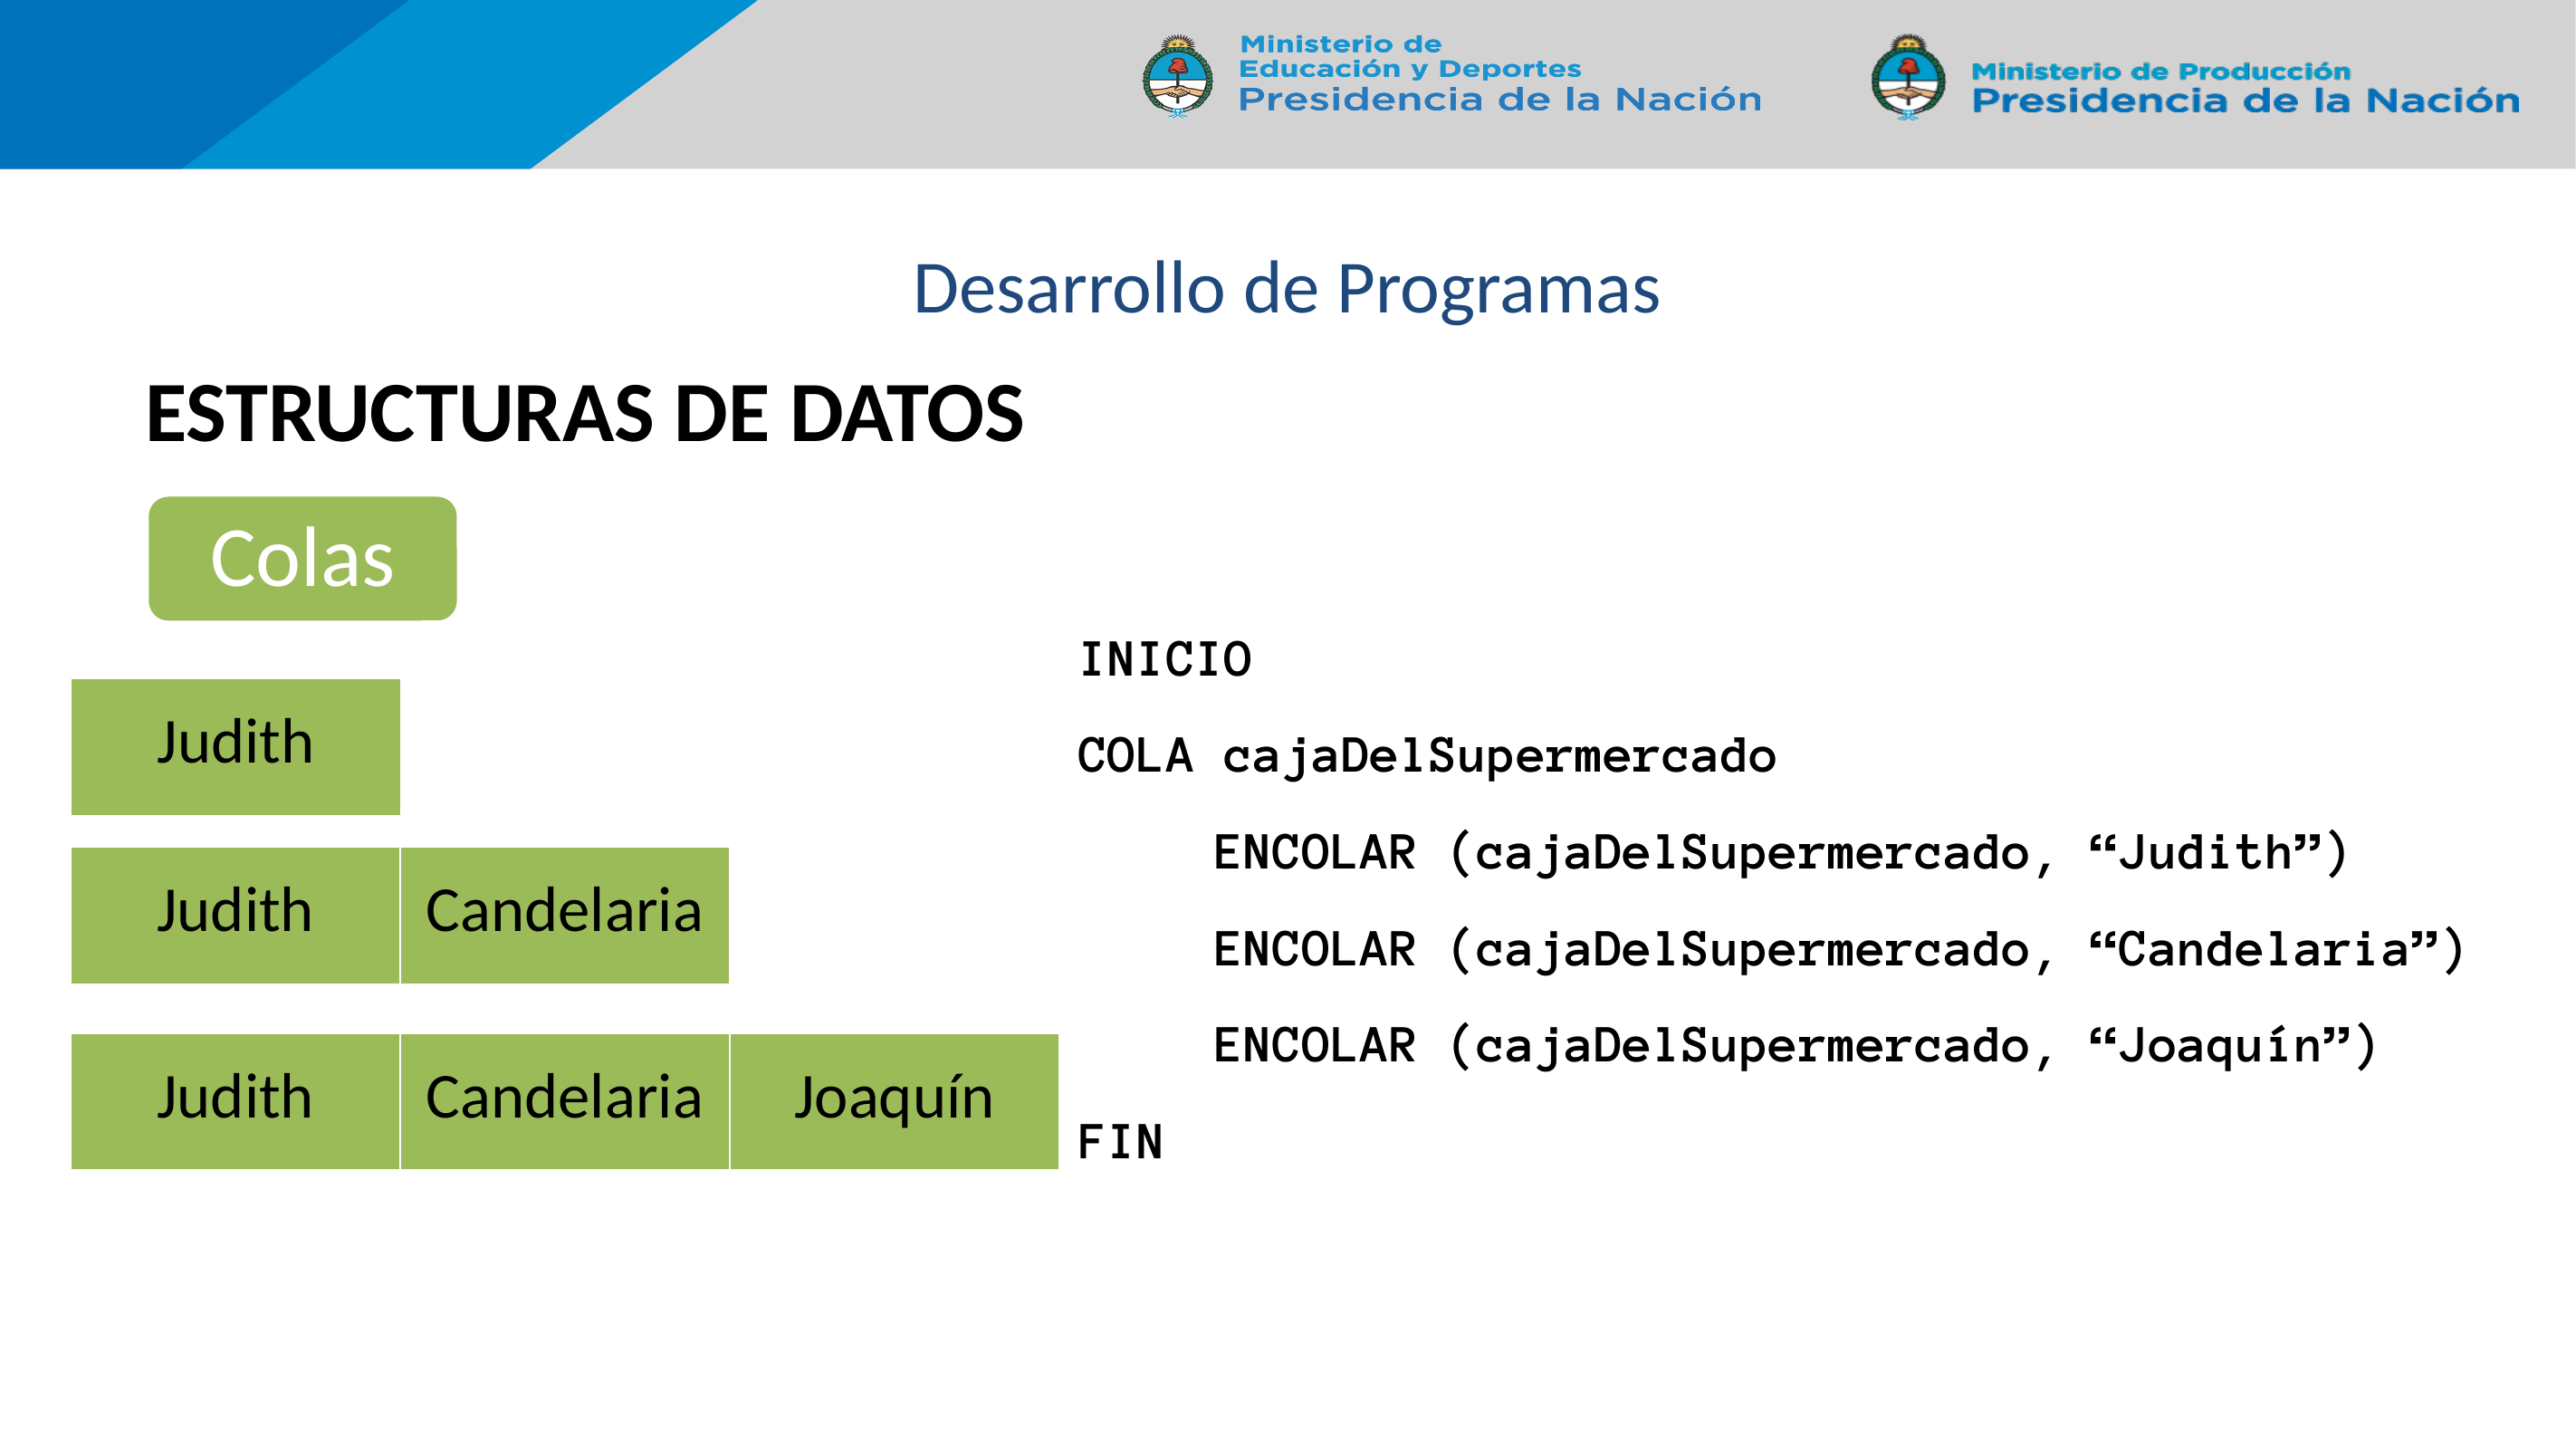

Desarrollo de Programas

ESTRUCTURAS DE DATOS

Colas
INICIO
COLA cajaDelSupermercado
	ENCOLAR (cajaDelSupermercado, “Judith”)
	ENCOLAR (cajaDelSupermercado, “Candelaria”)
	ENCOLAR (cajaDelSupermercado, “Joaquín”)
FIN
| Judith |
| --- |
| Judith | Candelaria |
| --- | --- |
| Judith | Candelaria | Joaquín |
| --- | --- | --- |